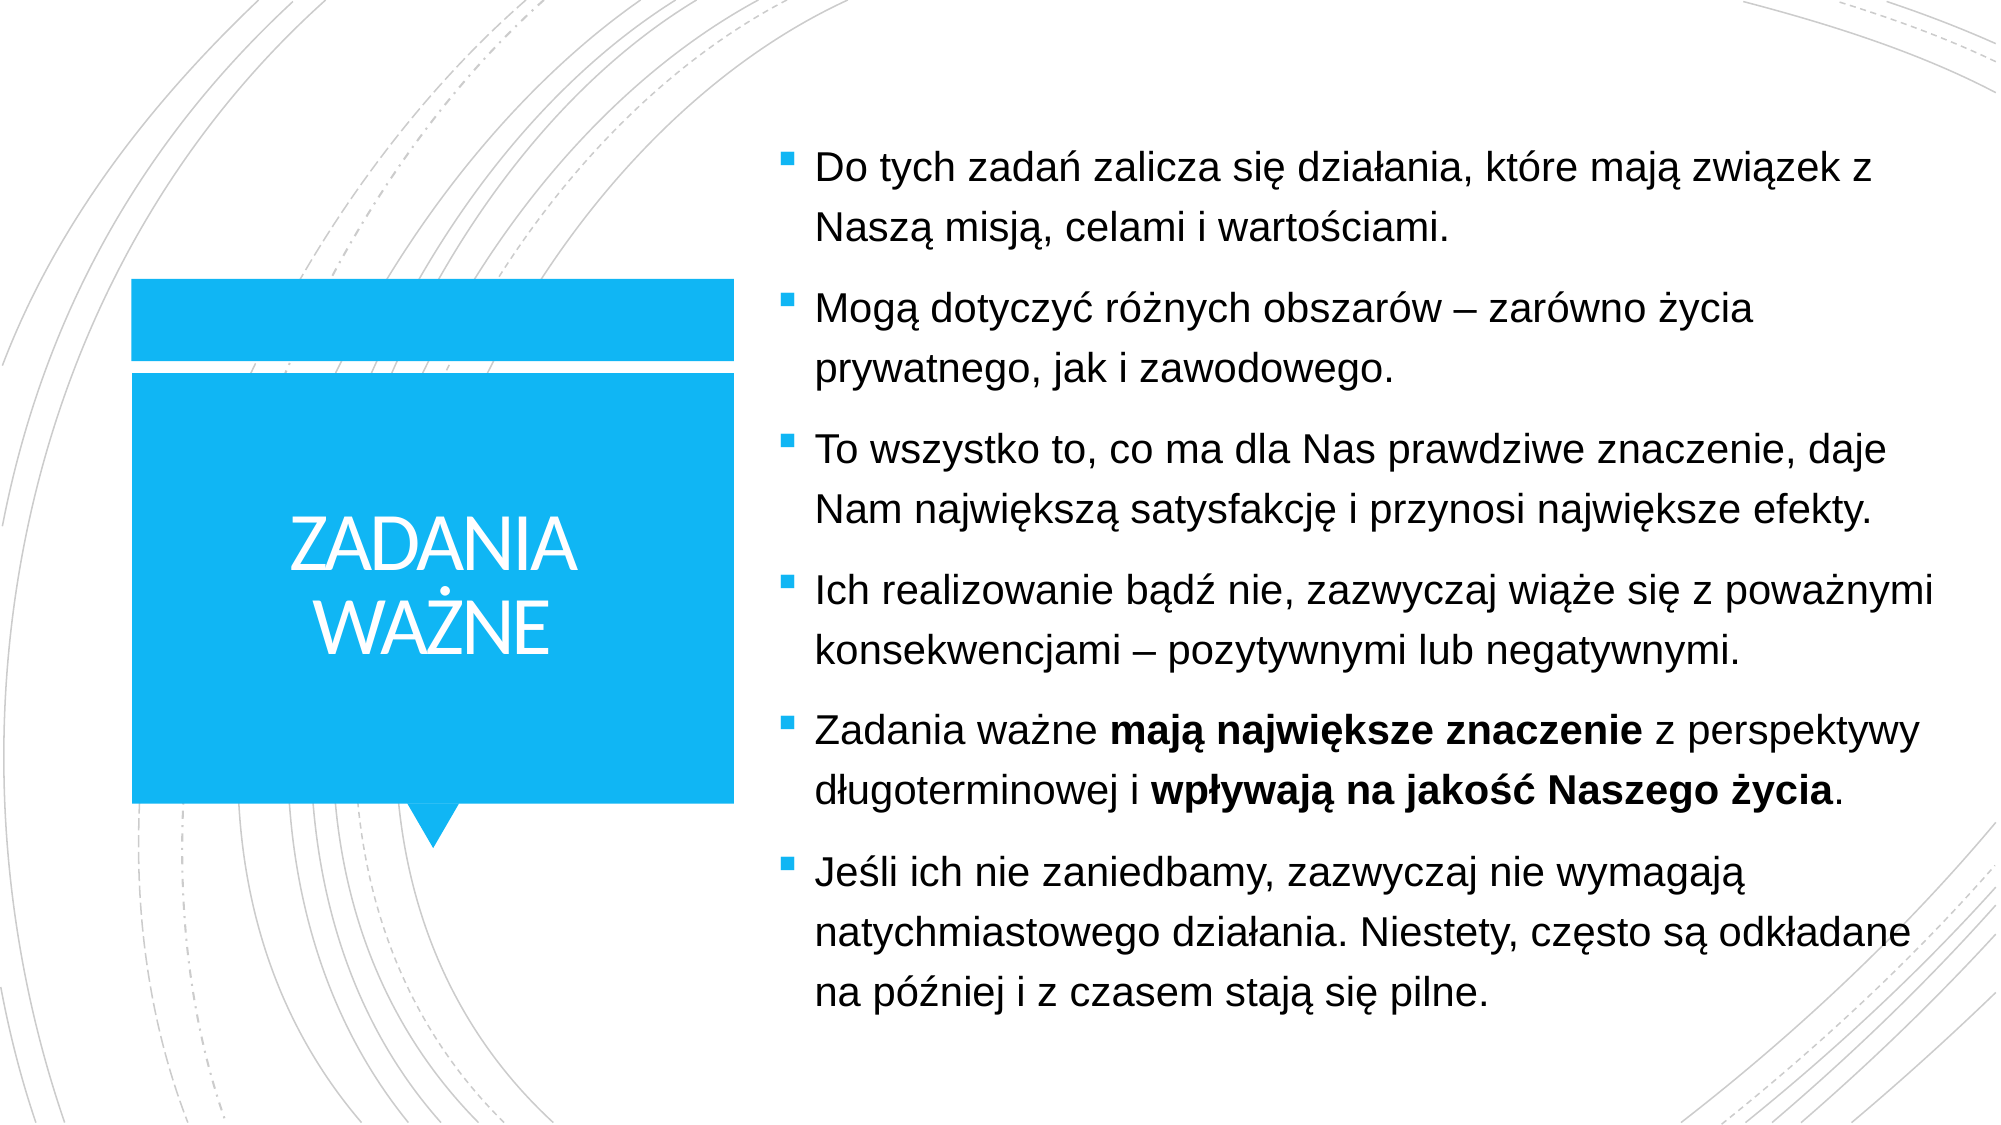

Do tych zadań zalicza się działania, które mają związek z Naszą misją, celami i wartościami.
Mogą dotyczyć różnych obszarów – zarówno życia prywatnego, jak i zawodowego.
To wszystko to, co ma dla Nas prawdziwe znaczenie, daje Nam największą satysfakcję i przynosi największe efekty.
Ich realizowanie bądź nie, zazwyczaj wiąże się z poważnymi konsekwencjami – pozytywnymi lub negatywnymi.
Zadania ważne mają największe znaczenie z perspektywy długoterminowej i wpływają na jakość Naszego życia.
Jeśli ich nie zaniedbamy, zazwyczaj nie wymagają natychmiastowego działania. Niestety, często są odkładane na później i z czasem stają się pilne.
# ZADANIA WAŻNE